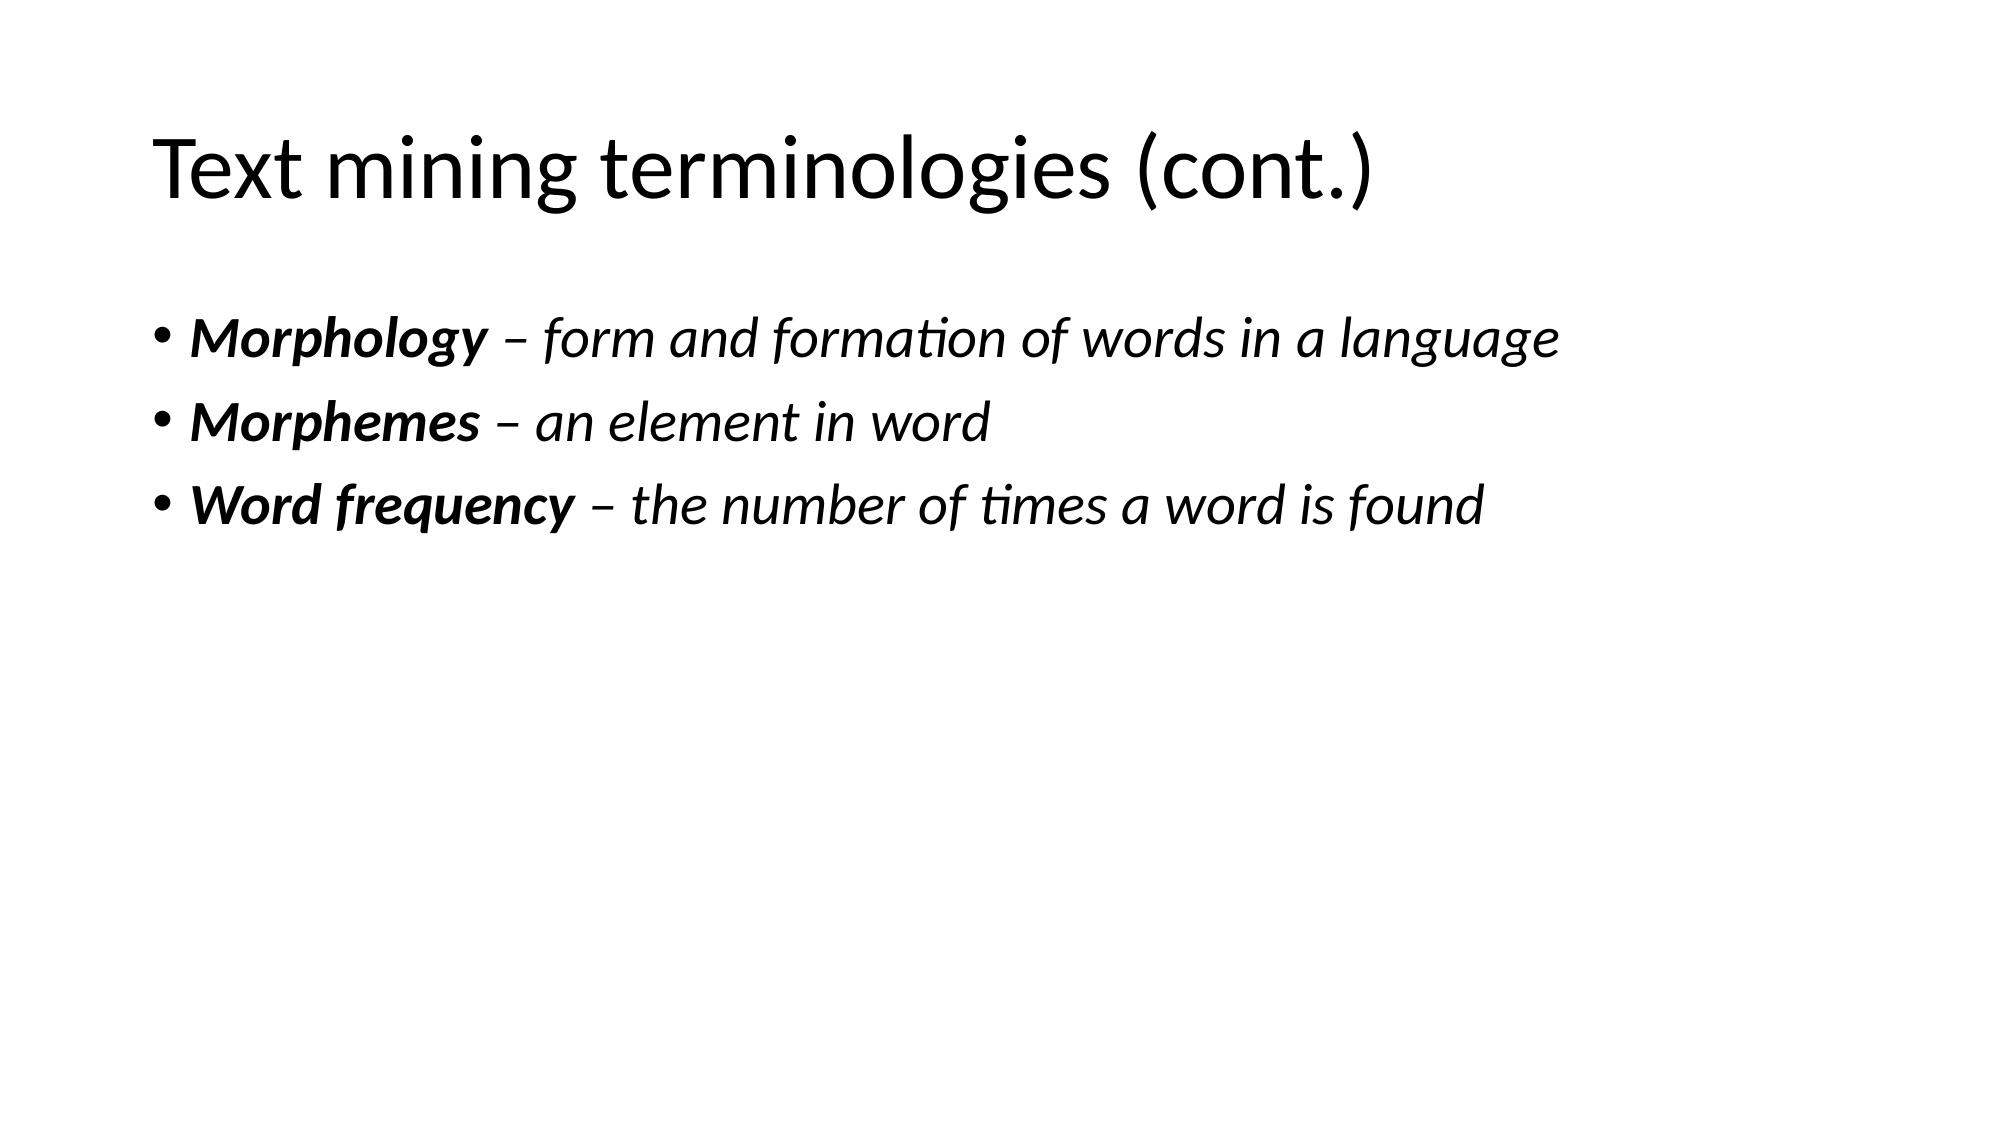

# Text mining terminologies (cont.)
Morphology – form and formation of words in a language
Morphemes – an element in word
Word frequency – the number of times a word is found